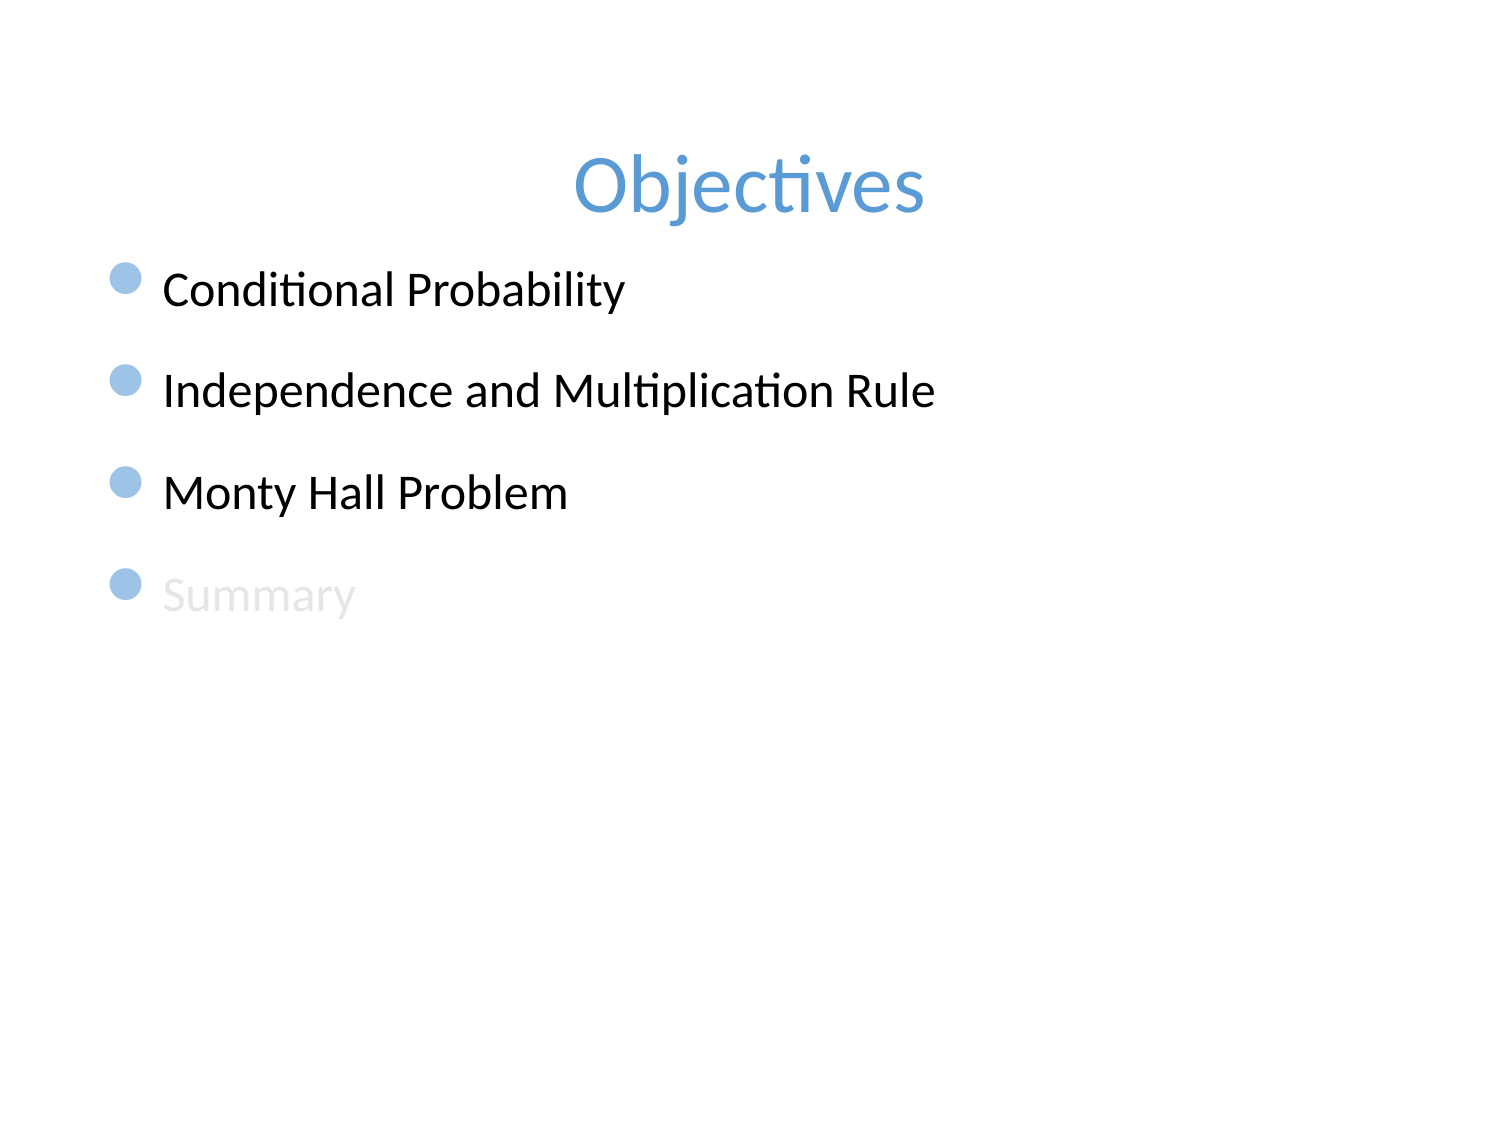

# Objectives
Conditional Probability
Independence and Multiplication Rule
Monty Hall Problem
Summary

24